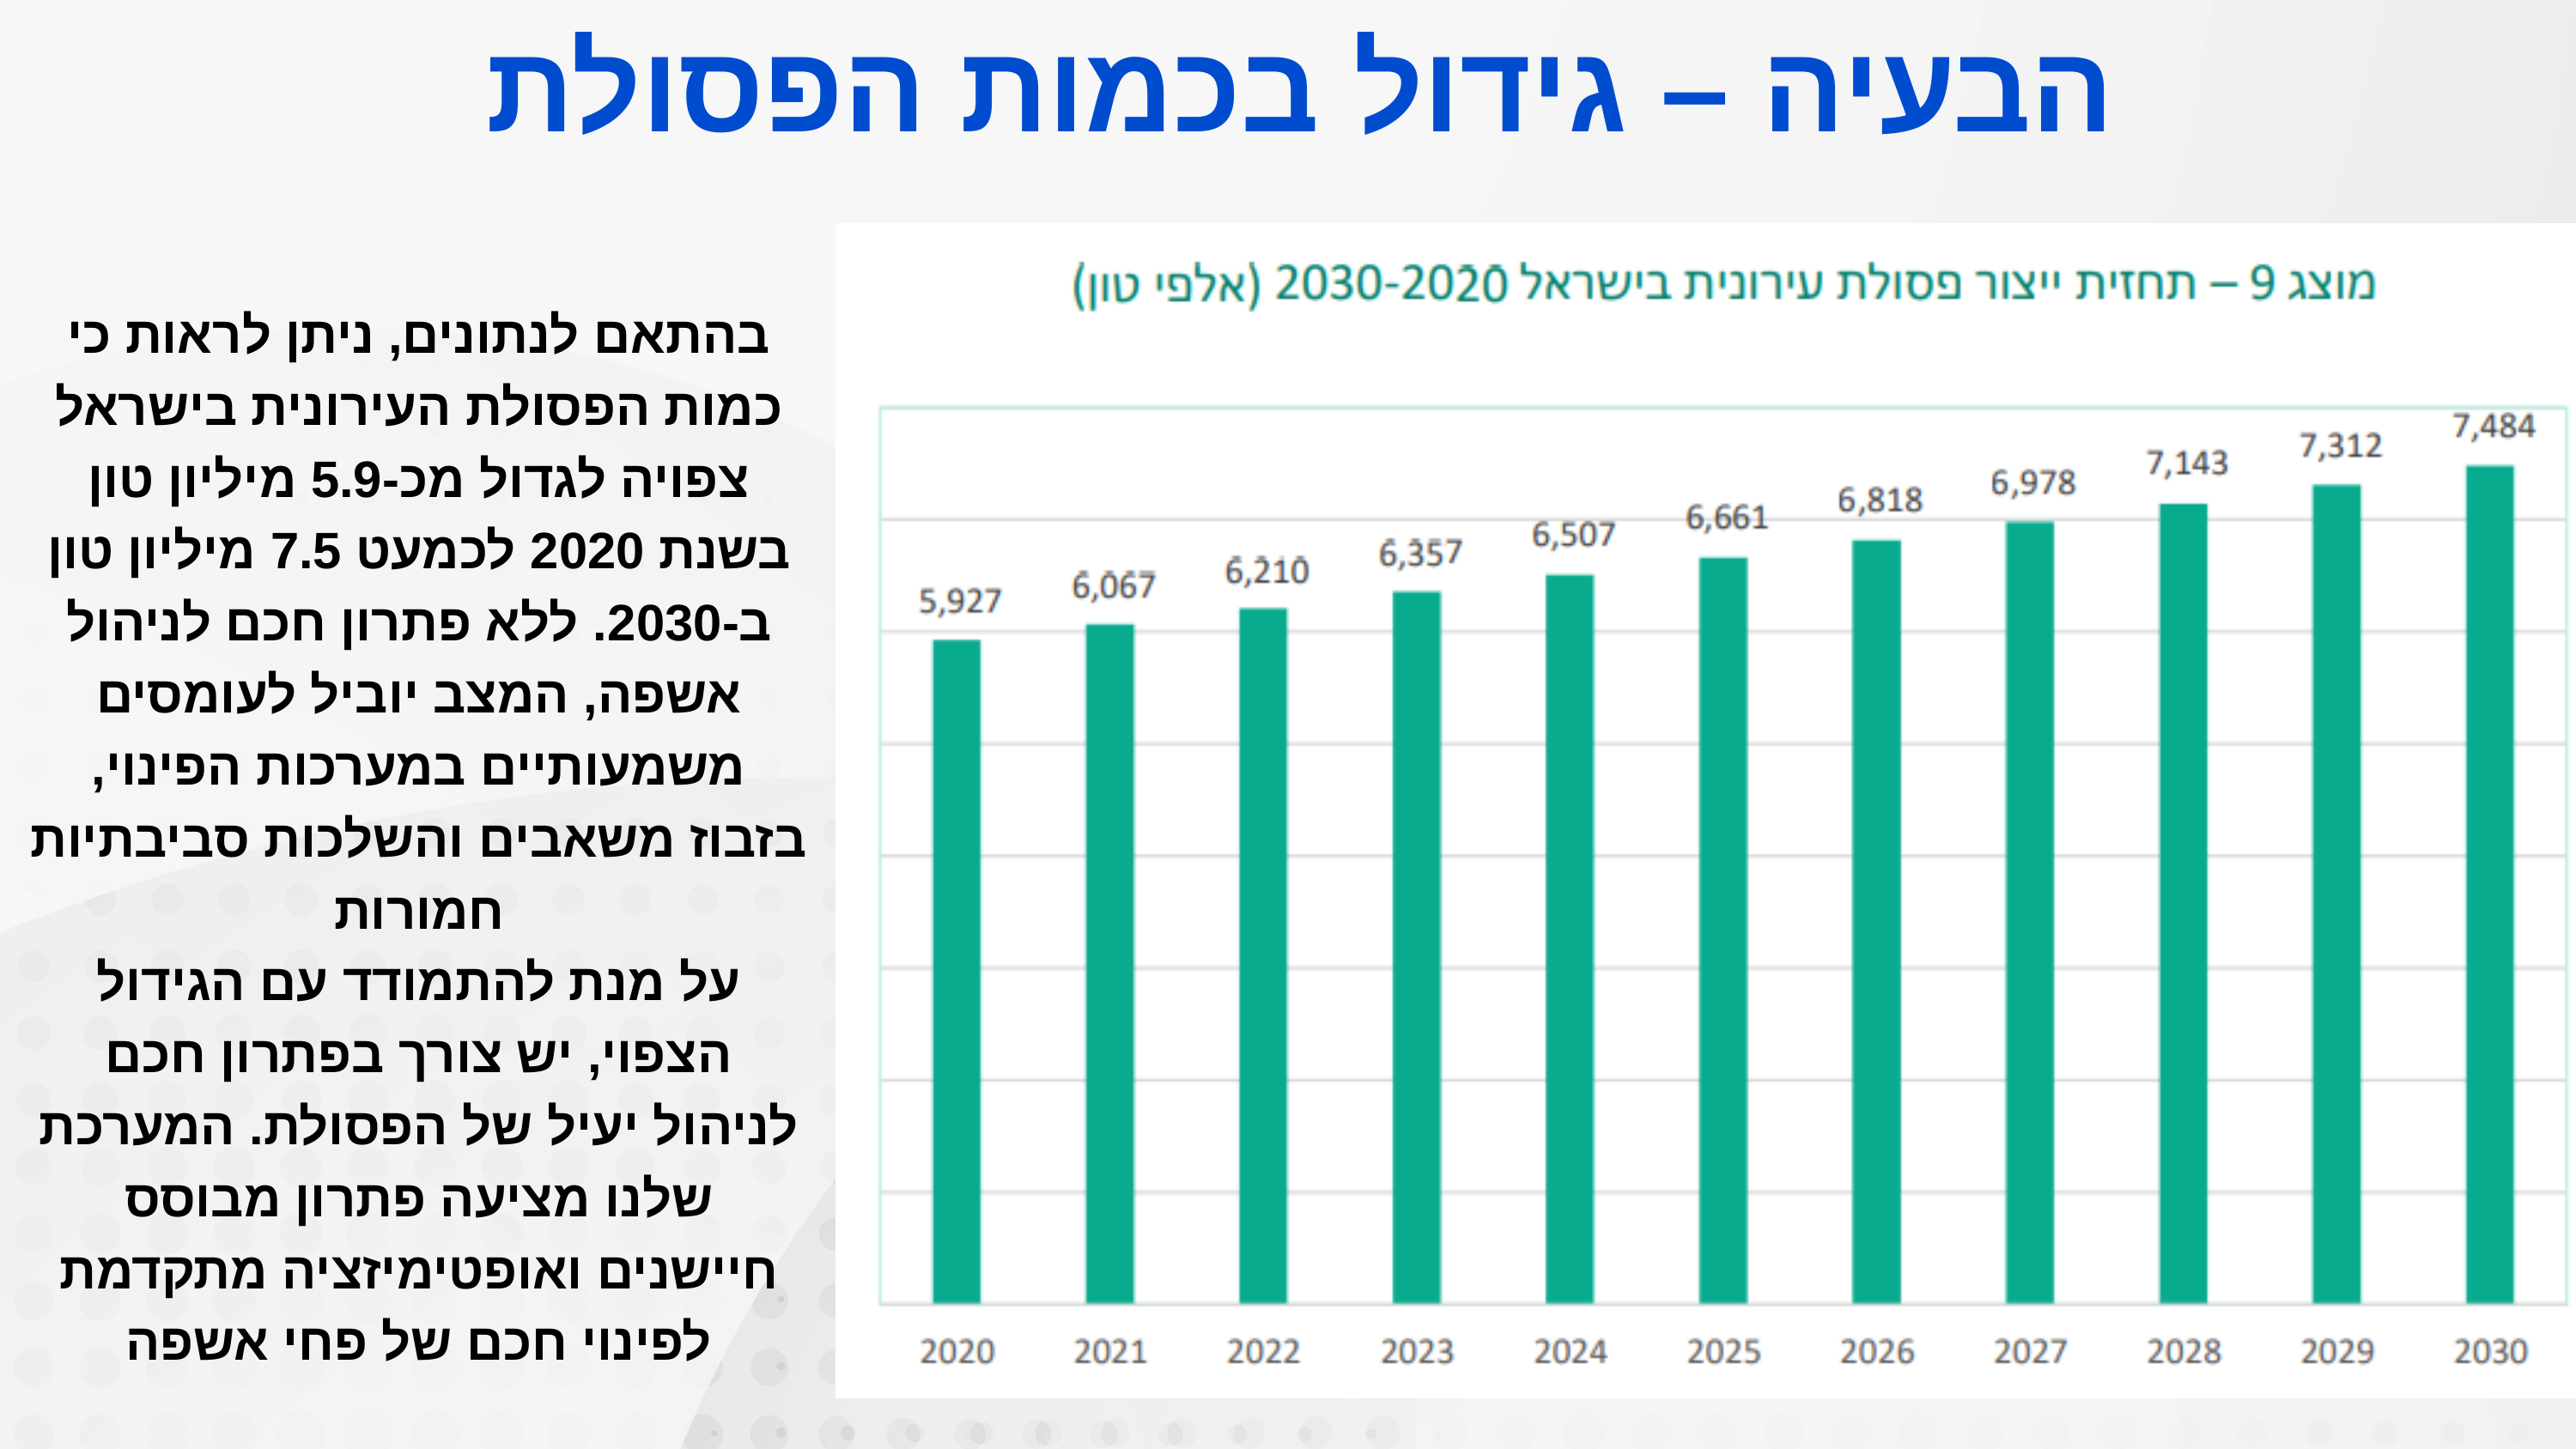

הבעיה – גידול בכמות הפסולת

בהתאם לנתונים, ניתן לראות כי כמות הפסולת העירונית בישראל צפויה לגדול מכ-5.9 מיליון טון בשנת 2020 לכמעט 7.5 מיליון טון ב-2030. ללא פתרון חכם לניהול אשפה, המצב יוביל לעומסים משמעותיים במערכות הפינוי, בזבוז משאבים והשלכות סביבתיות חמורות
על מנת להתמודד עם הגידול הצפוי, יש צורך בפתרון חכם לניהול יעיל של הפסולת. המערכת שלנו מציעה פתרון מבוסס חיישנים ואופטימיזציה מתקדמת לפינוי חכם של פחי אשפה